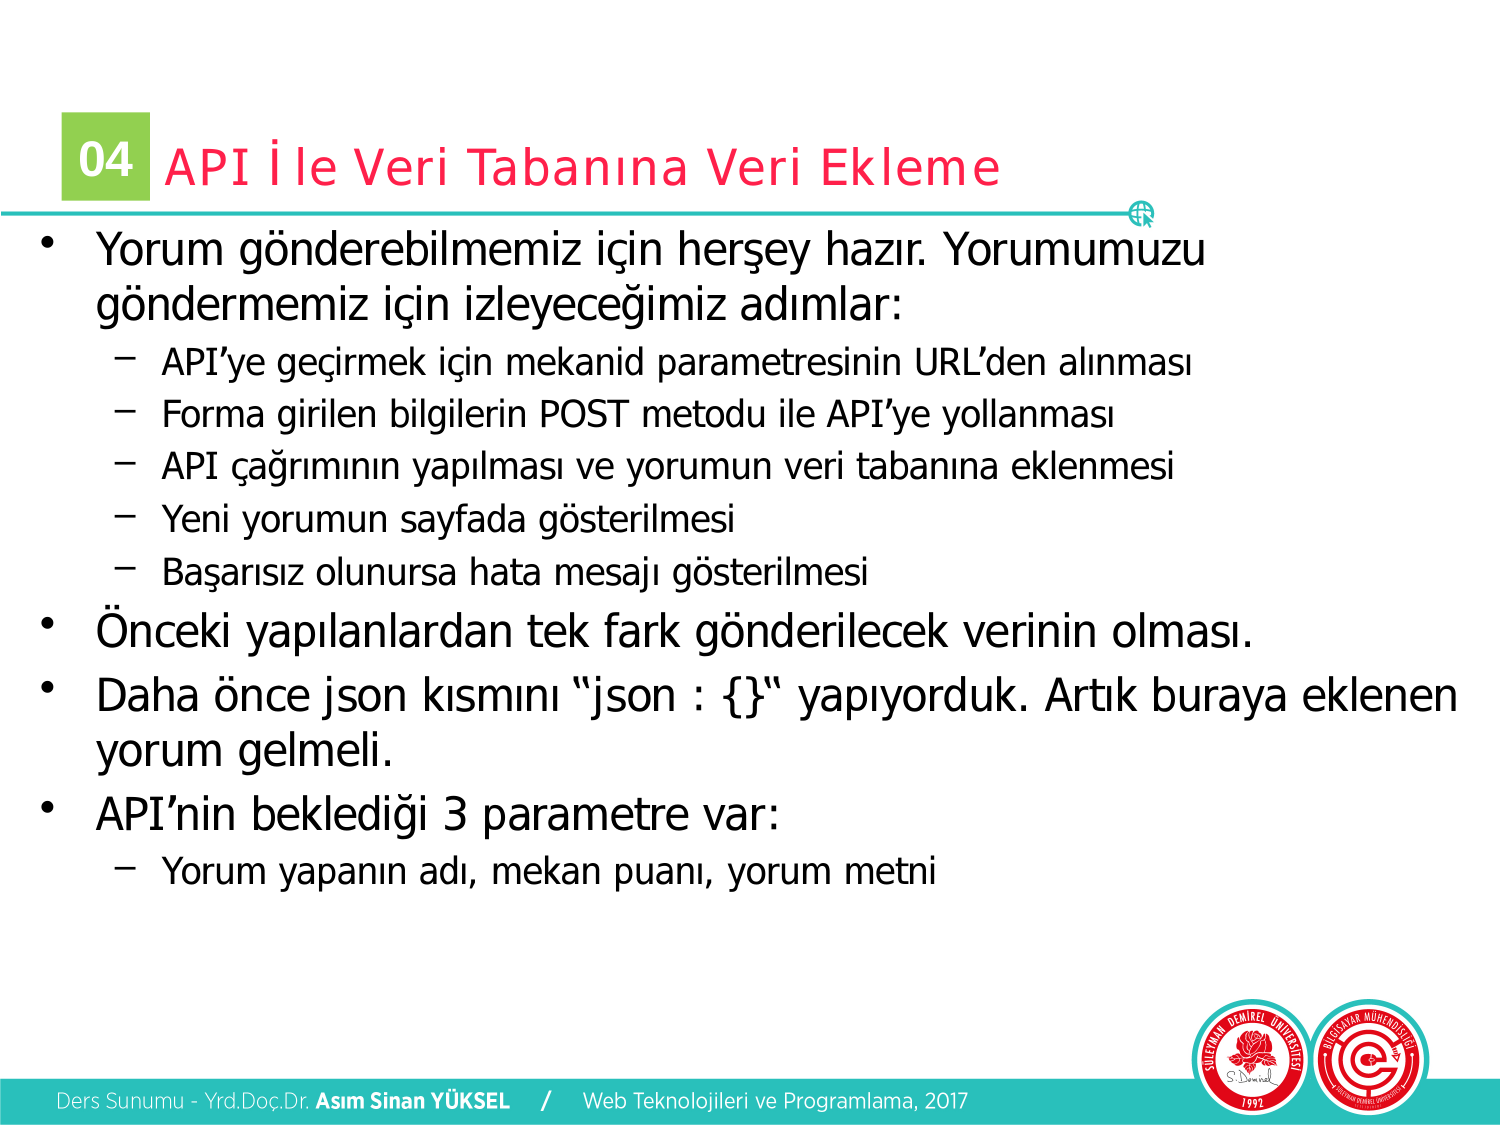

04
# API İle Veri Tabanına Veri Ekleme
Yorum gönderebilmemiz için herşey hazır. Yorumumuzu göndermemiz için izleyeceğimiz adımlar:
API’ye geçirmek için mekanid parametresinin URL’den alınması
Forma girilen bilgilerin POST metodu ile API’ye yollanması
API çağrımının yapılması ve yorumun veri tabanına eklenmesi
Yeni yorumun sayfada gösterilmesi
Başarısız olunursa hata mesajı gösterilmesi
Önceki yapılanlardan tek fark gönderilecek verinin olması.
Daha önce json kısmını “json : {}“ yapıyorduk. Artık buraya eklenen yorum gelmeli.
API’nin beklediği 3 parametre var:
Yorum yapanın adı, mekan puanı, yorum metni